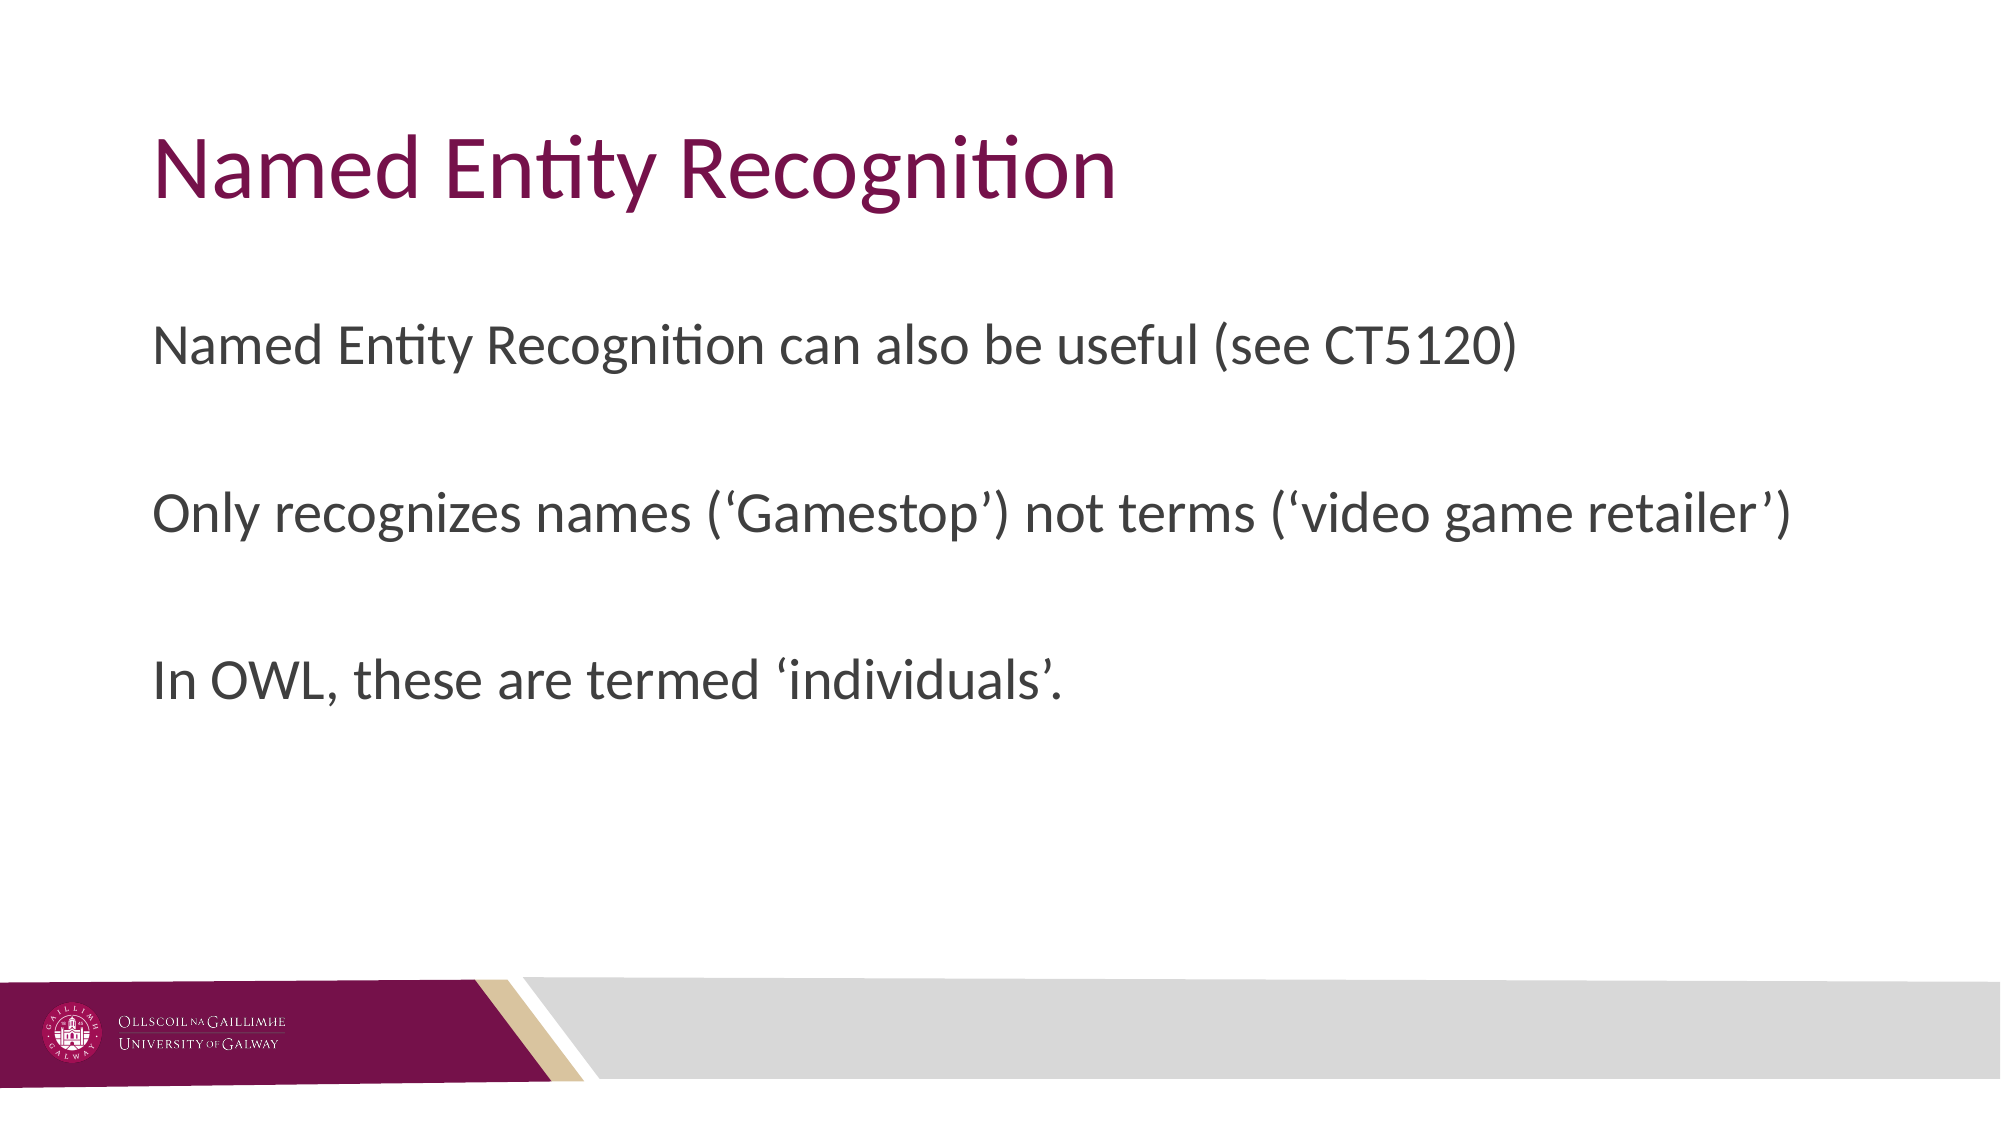

# Named Entity Recognition
Named Entity Recognition can also be useful (see CT5120)

Only recognizes names (‘Gamestop’) not terms (‘video game retailer’)

In OWL, these are termed ‘individuals’.